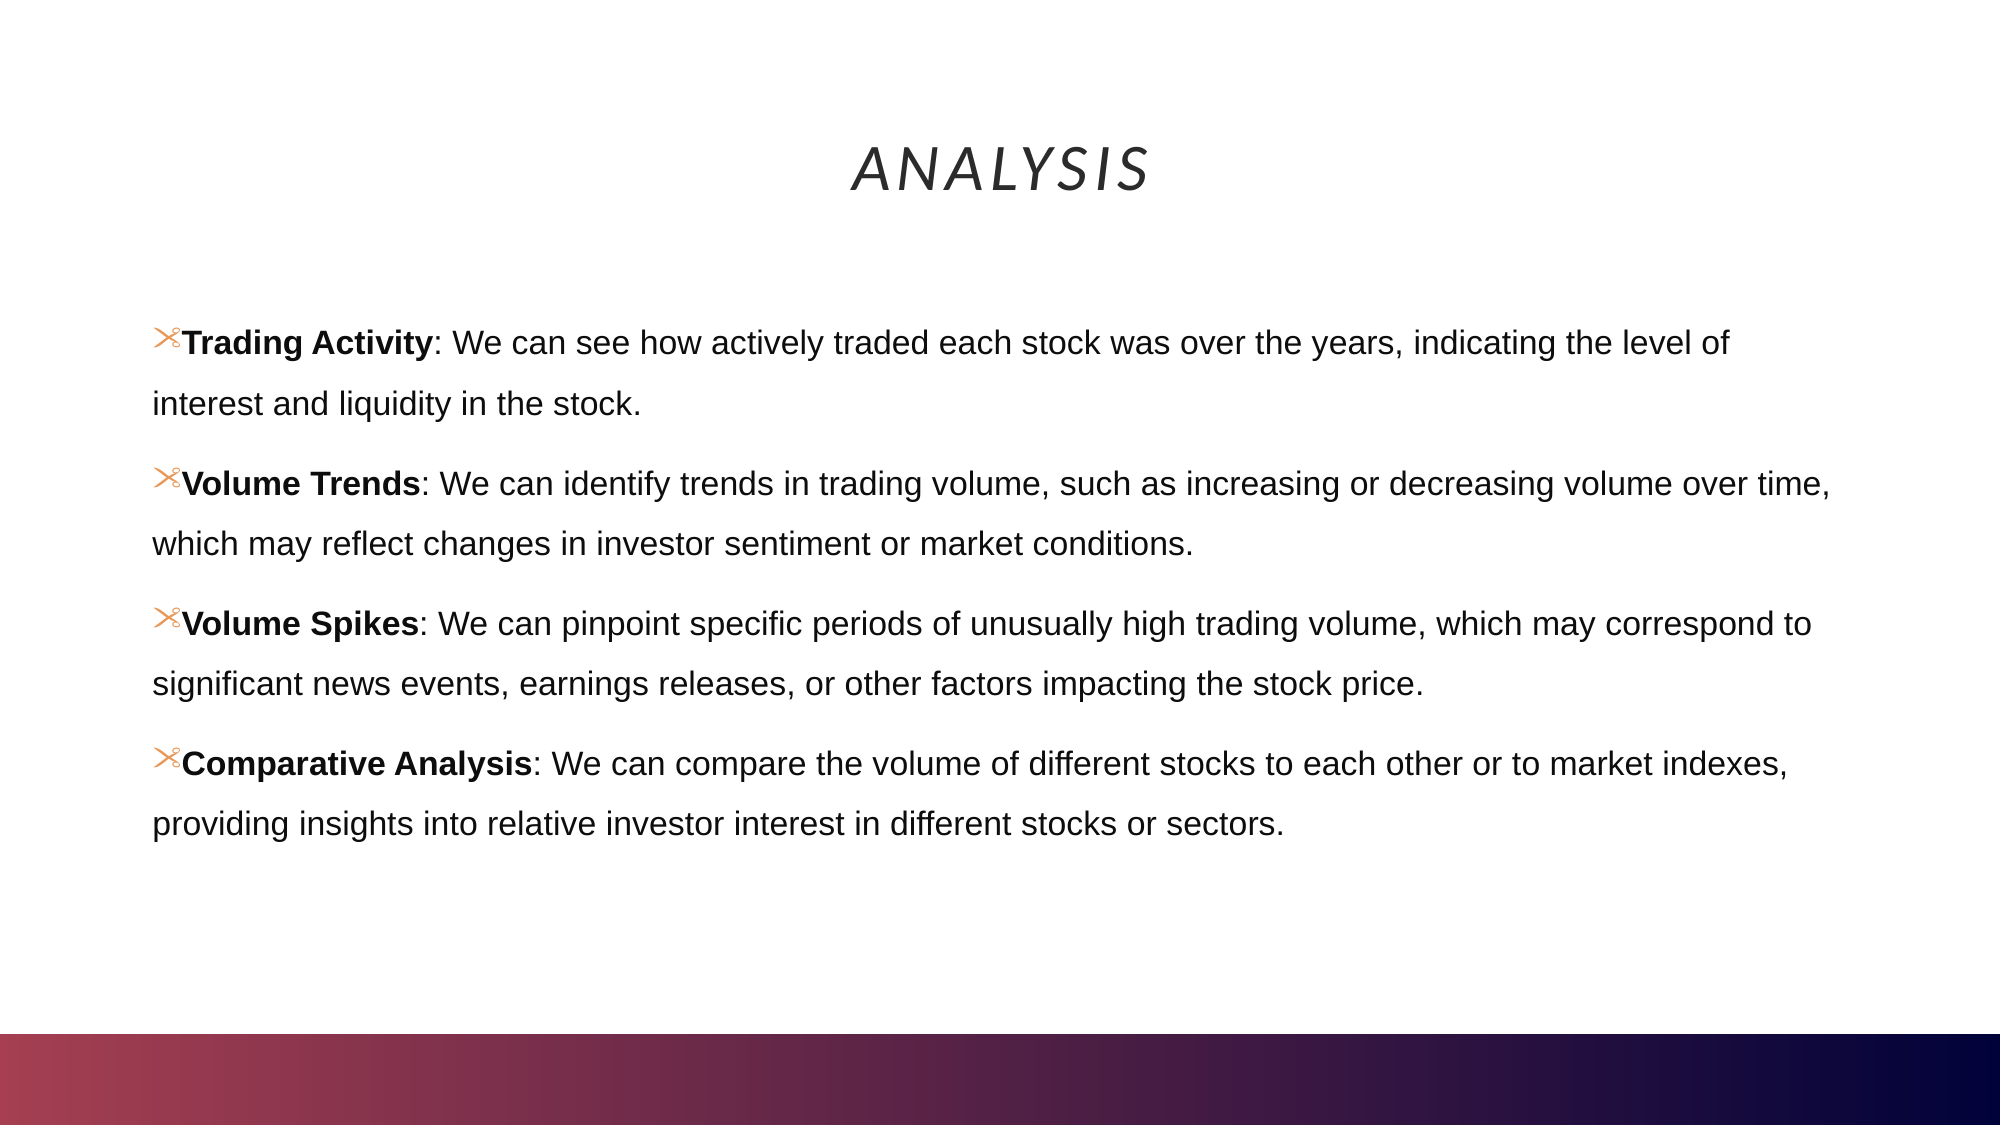

# ANALYSIS
Trading Activity: We can see how actively traded each stock was over the years, indicating the level of interest and liquidity in the stock.
Volume Trends: We can identify trends in trading volume, such as increasing or decreasing volume over time, which may reflect changes in investor sentiment or market conditions.
Volume Spikes: We can pinpoint specific periods of unusually high trading volume, which may correspond to significant news events, earnings releases, or other factors impacting the stock price.
Comparative Analysis: We can compare the volume of different stocks to each other or to market indexes, providing insights into relative investor interest in different stocks or sectors.